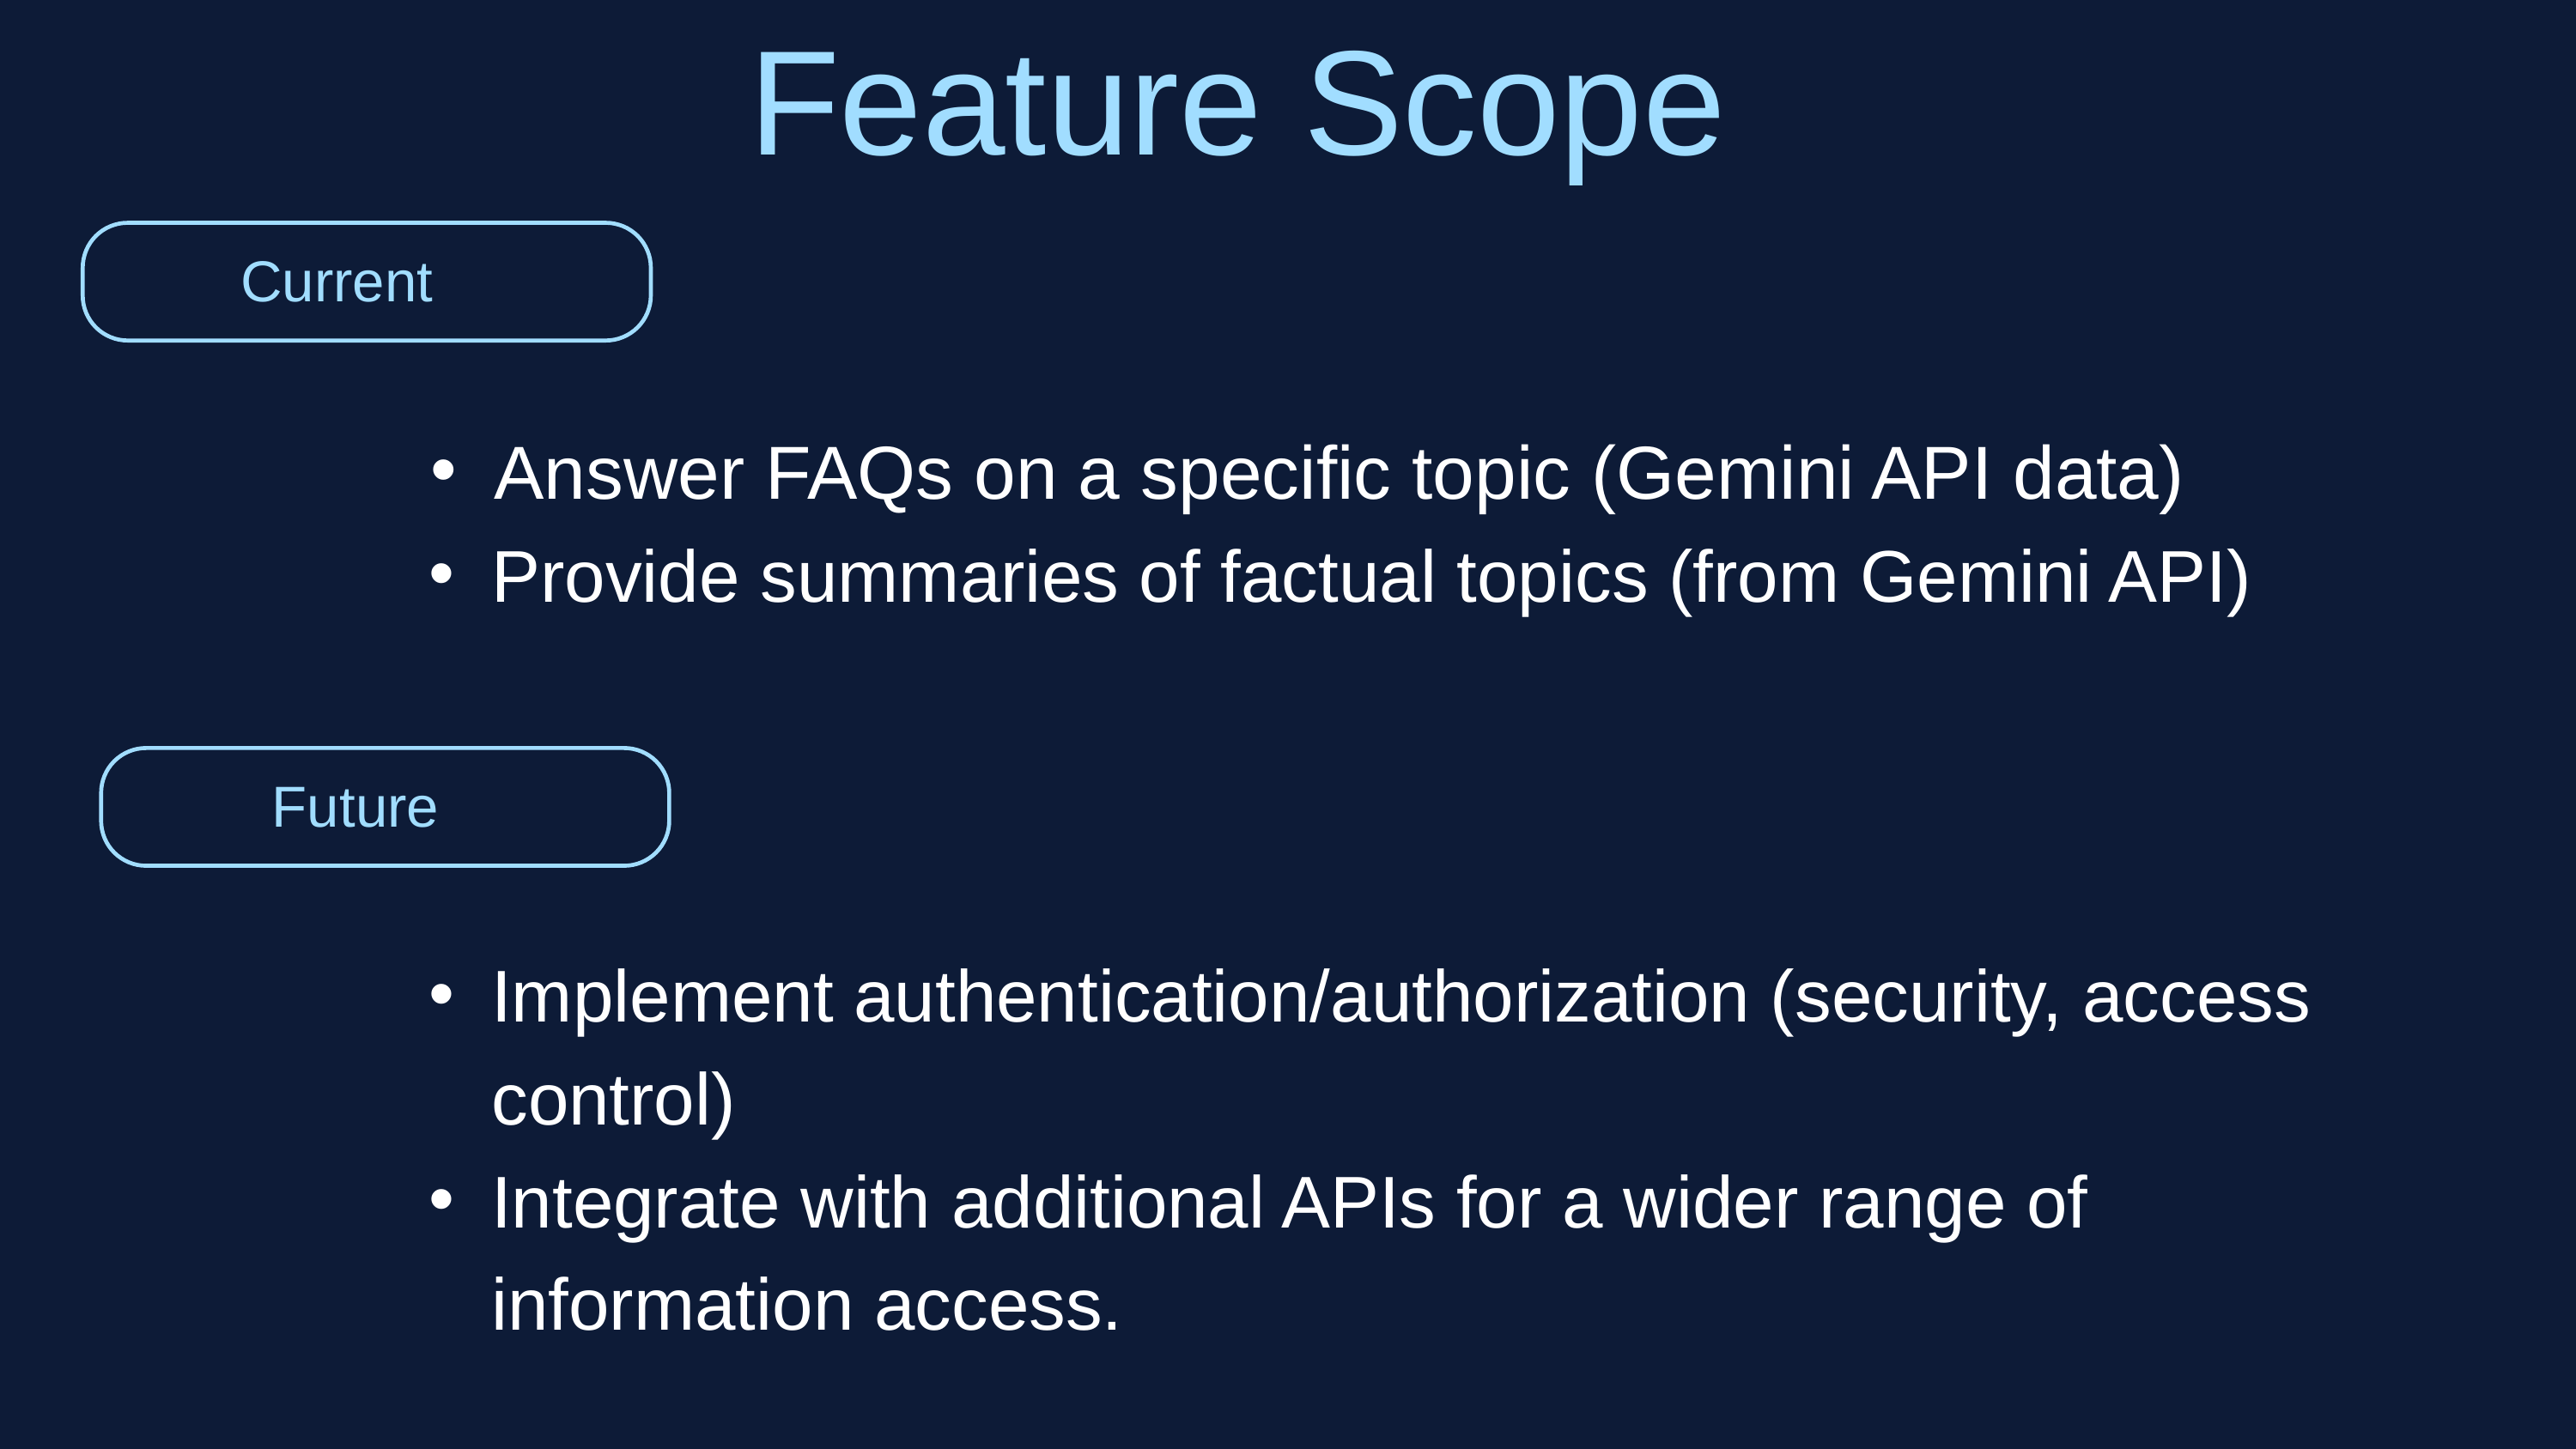

Feature Scope

Current
Answer FAQs on a specific topic (Gemini API data)
Provide summaries of factual topics (from Gemini API)

Future
Implement authentication/authorization (security, access control)
Integrate with additional APIs for a wider range of information access.